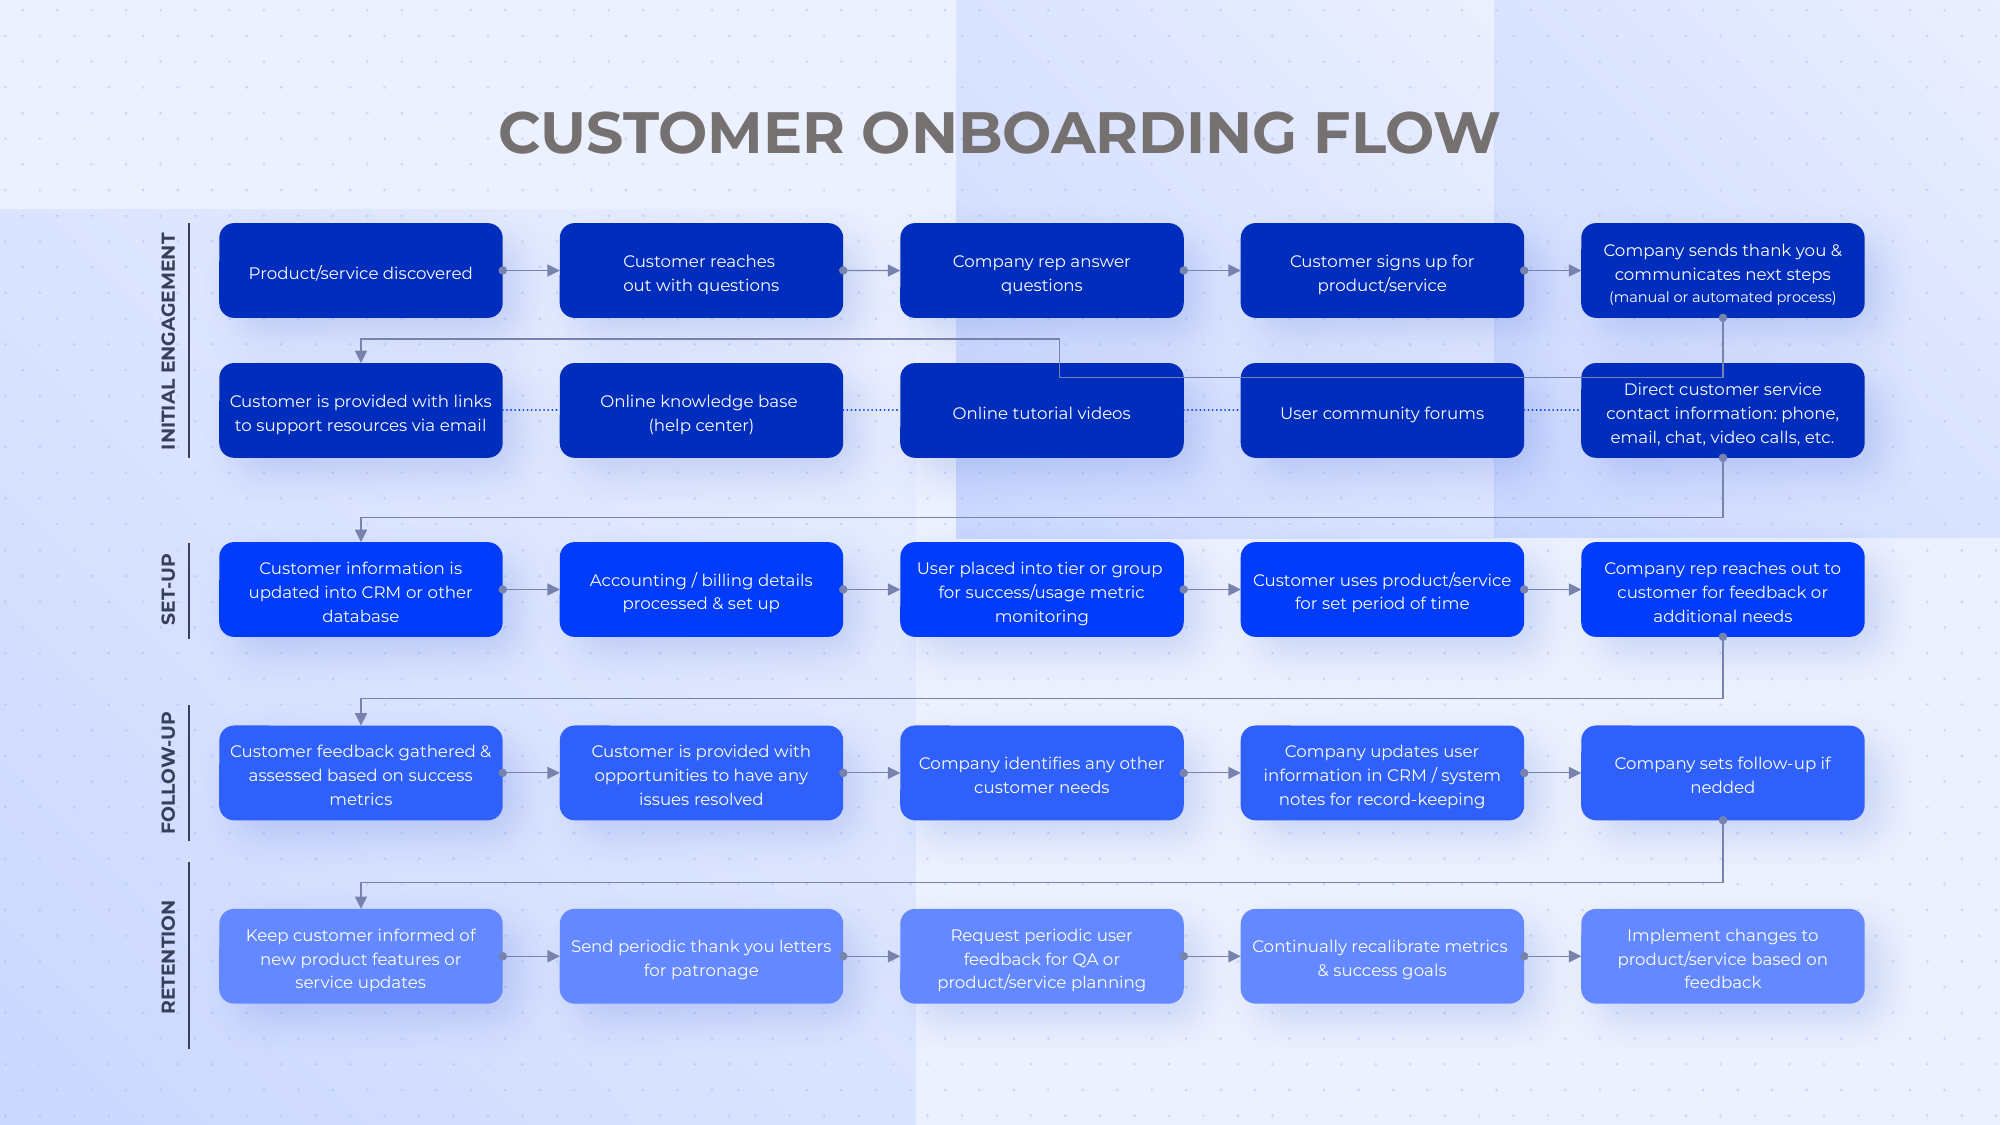

# CUSTOMER ONBOARDING FLOW

Product/service discovered
Customer reaches
out with questions
Company rep answer questions
Customer signs up for product/service
Company sends thank you & communicates next steps (manual or automated process)
INITIAL ENGAGEMENT
Customer is provided with links to support resources via email
Online knowledge base
(help center)
Online tutorial videos
User community forums
Direct customer service contact information: phone, email, chat, video calls, etc.
Customer information is updated into CRM or other database
Accounting / billing details processed & set up
User placed into tier or group
for success/usage metric monitoring
Customer uses product/service for set period of time
Company rep reaches out to customer for feedback or additional needs
SET-UP
Customer feedback gathered & assessed based on success metrics
Customer is provided with opportunities to have any issues resolved
Company identifies any other customer needs
Company updates user information in CRM / system notes for record-keeping
Company sets follow-up if nedded
FOLLOW-UP
Keep customer informed of new product features or service updates
Send periodic thank you letters for patronage
Request periodic user feedback for QA or product/service planning
Continually recalibrate metrics
& success goals
Implement changes to product/service based on feedback
RETENTION